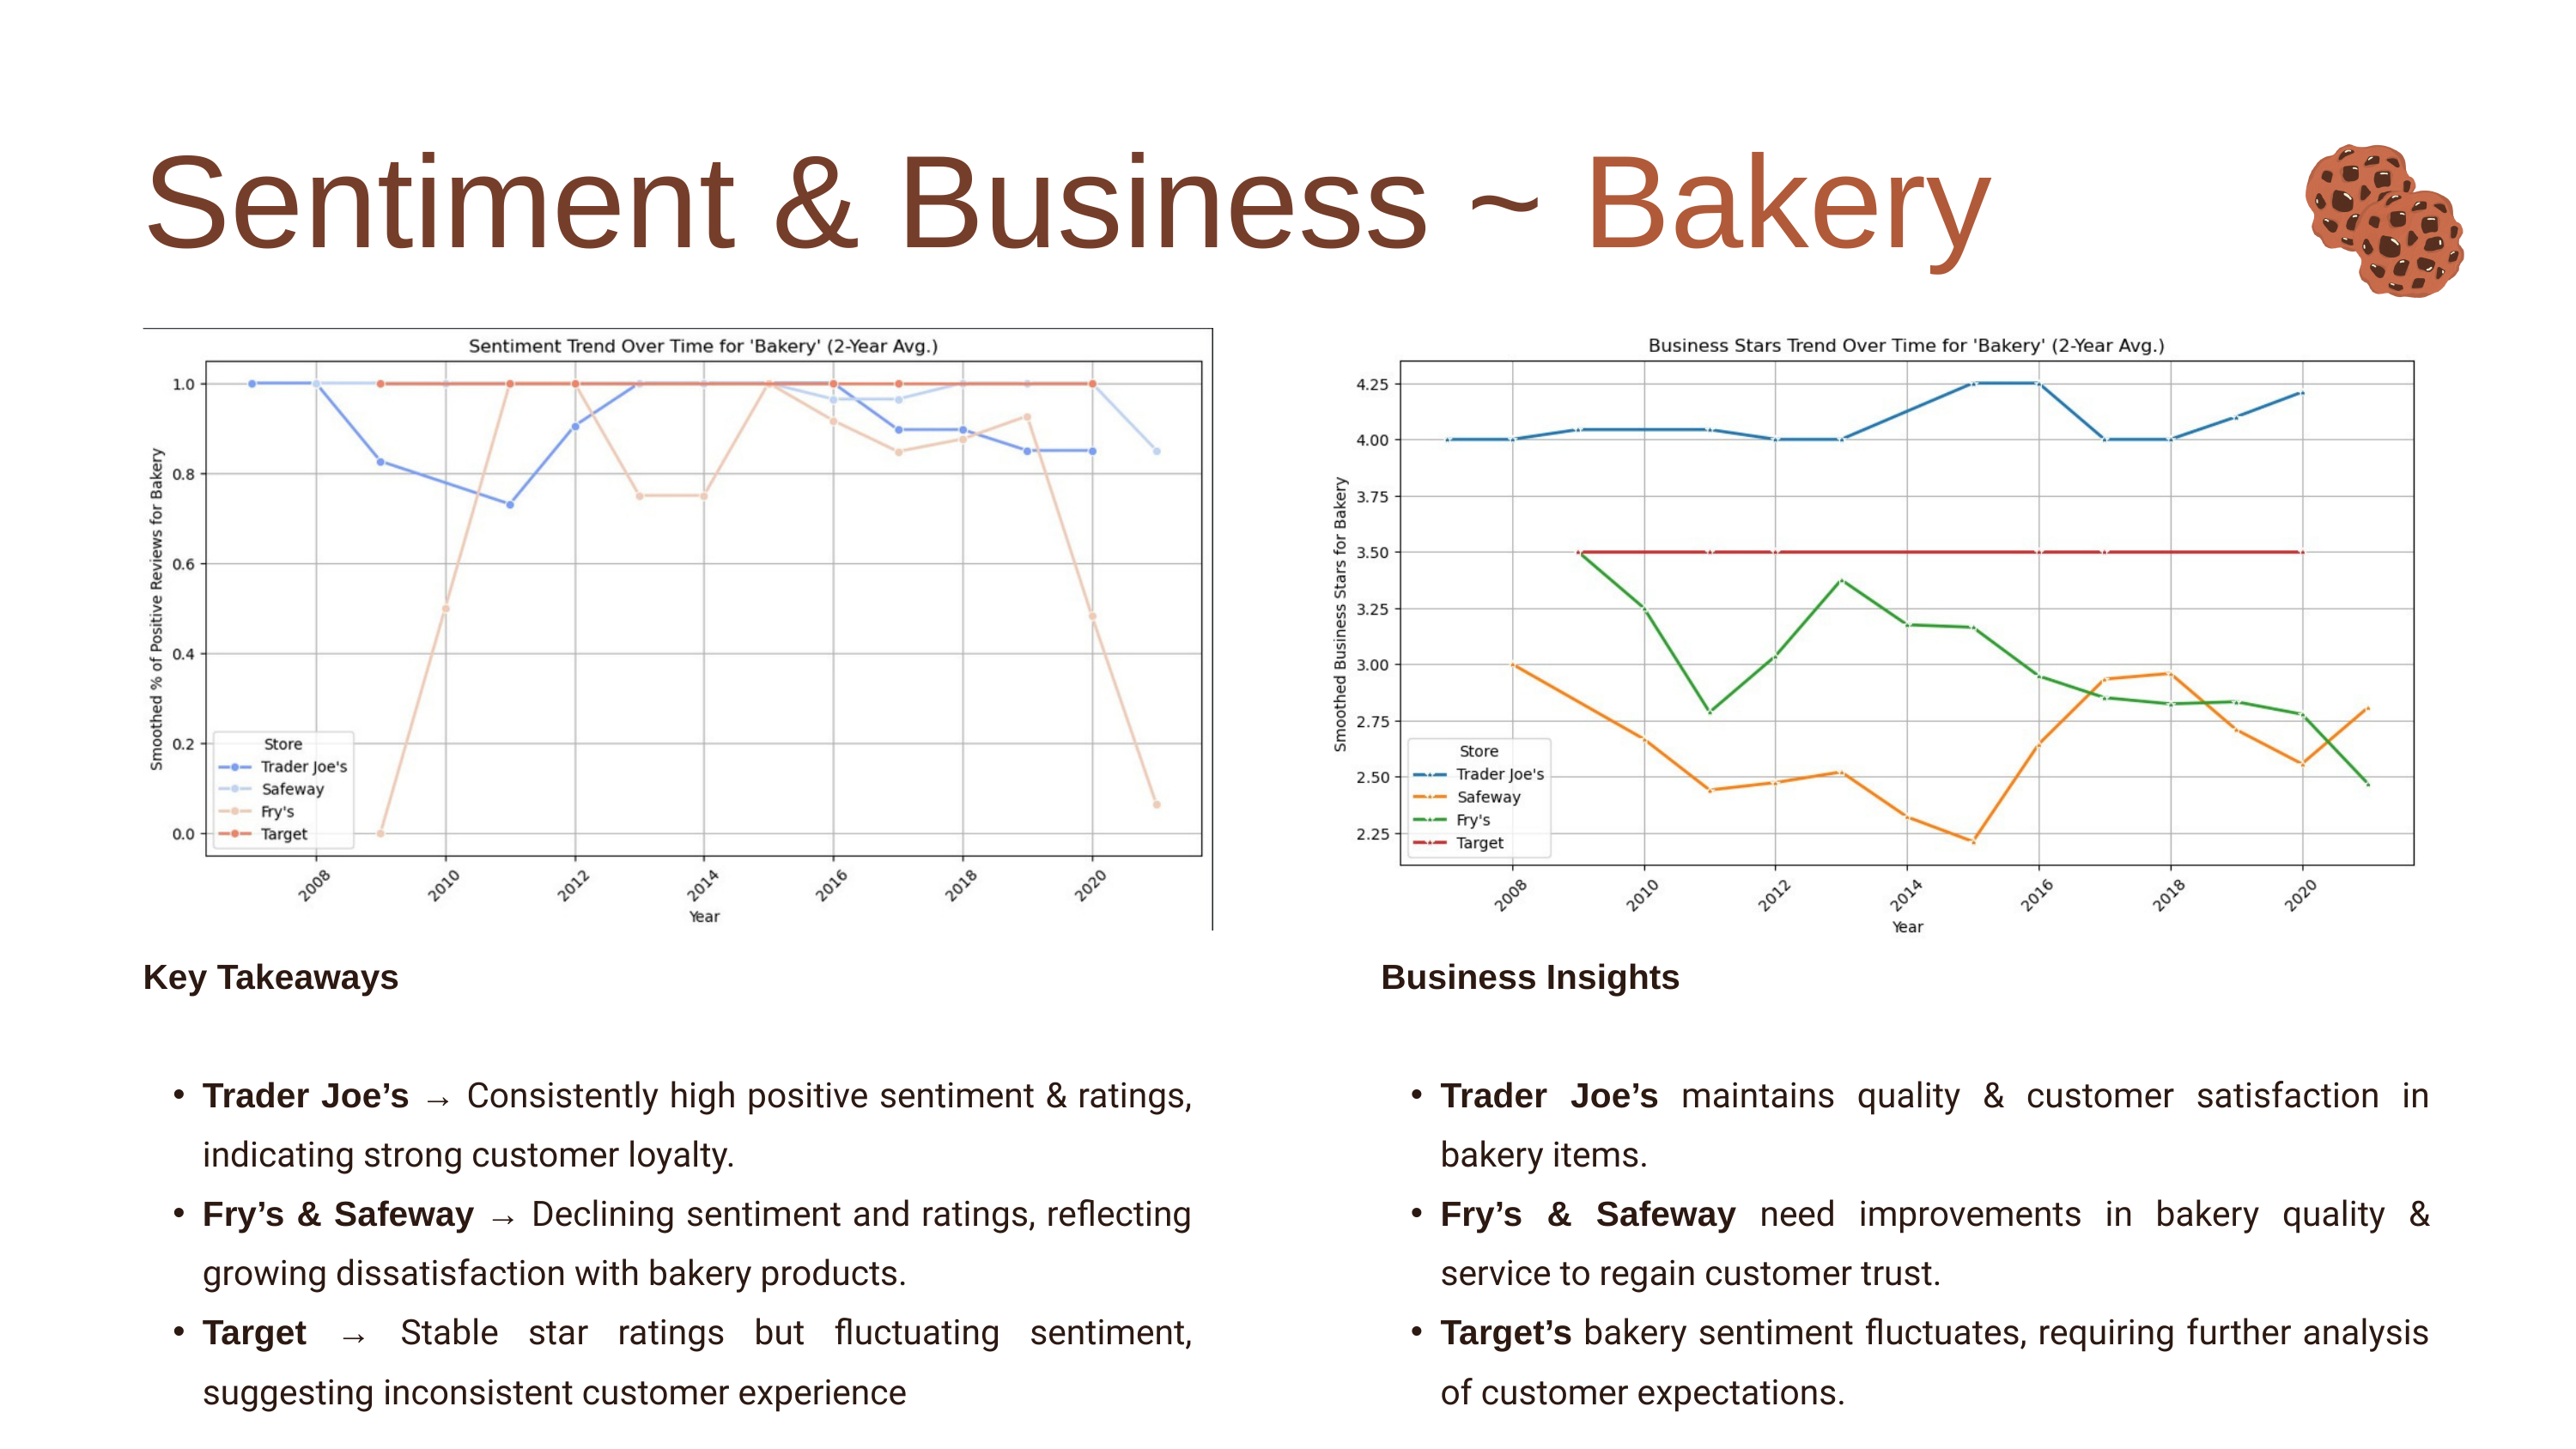

Sentiment & Business ~ Bakery

Key Takeaways

Trader Joe’s → Consistently high positive sentiment & ratings, indicating strong customer loyalty.
Fry’s & Safeway → Declining sentiment and ratings, reflecting growing dissatisfaction with bakery products.
Target → Stable star ratings but fluctuating sentiment, suggesting inconsistent customer experience
Business Insights

Trader Joe’s maintains quality & customer satisfaction in bakery items.
Fry’s & Safeway need improvements in bakery quality & service to regain customer trust.
Target’s bakery sentiment fluctuates, requiring further analysis of customer expectations.